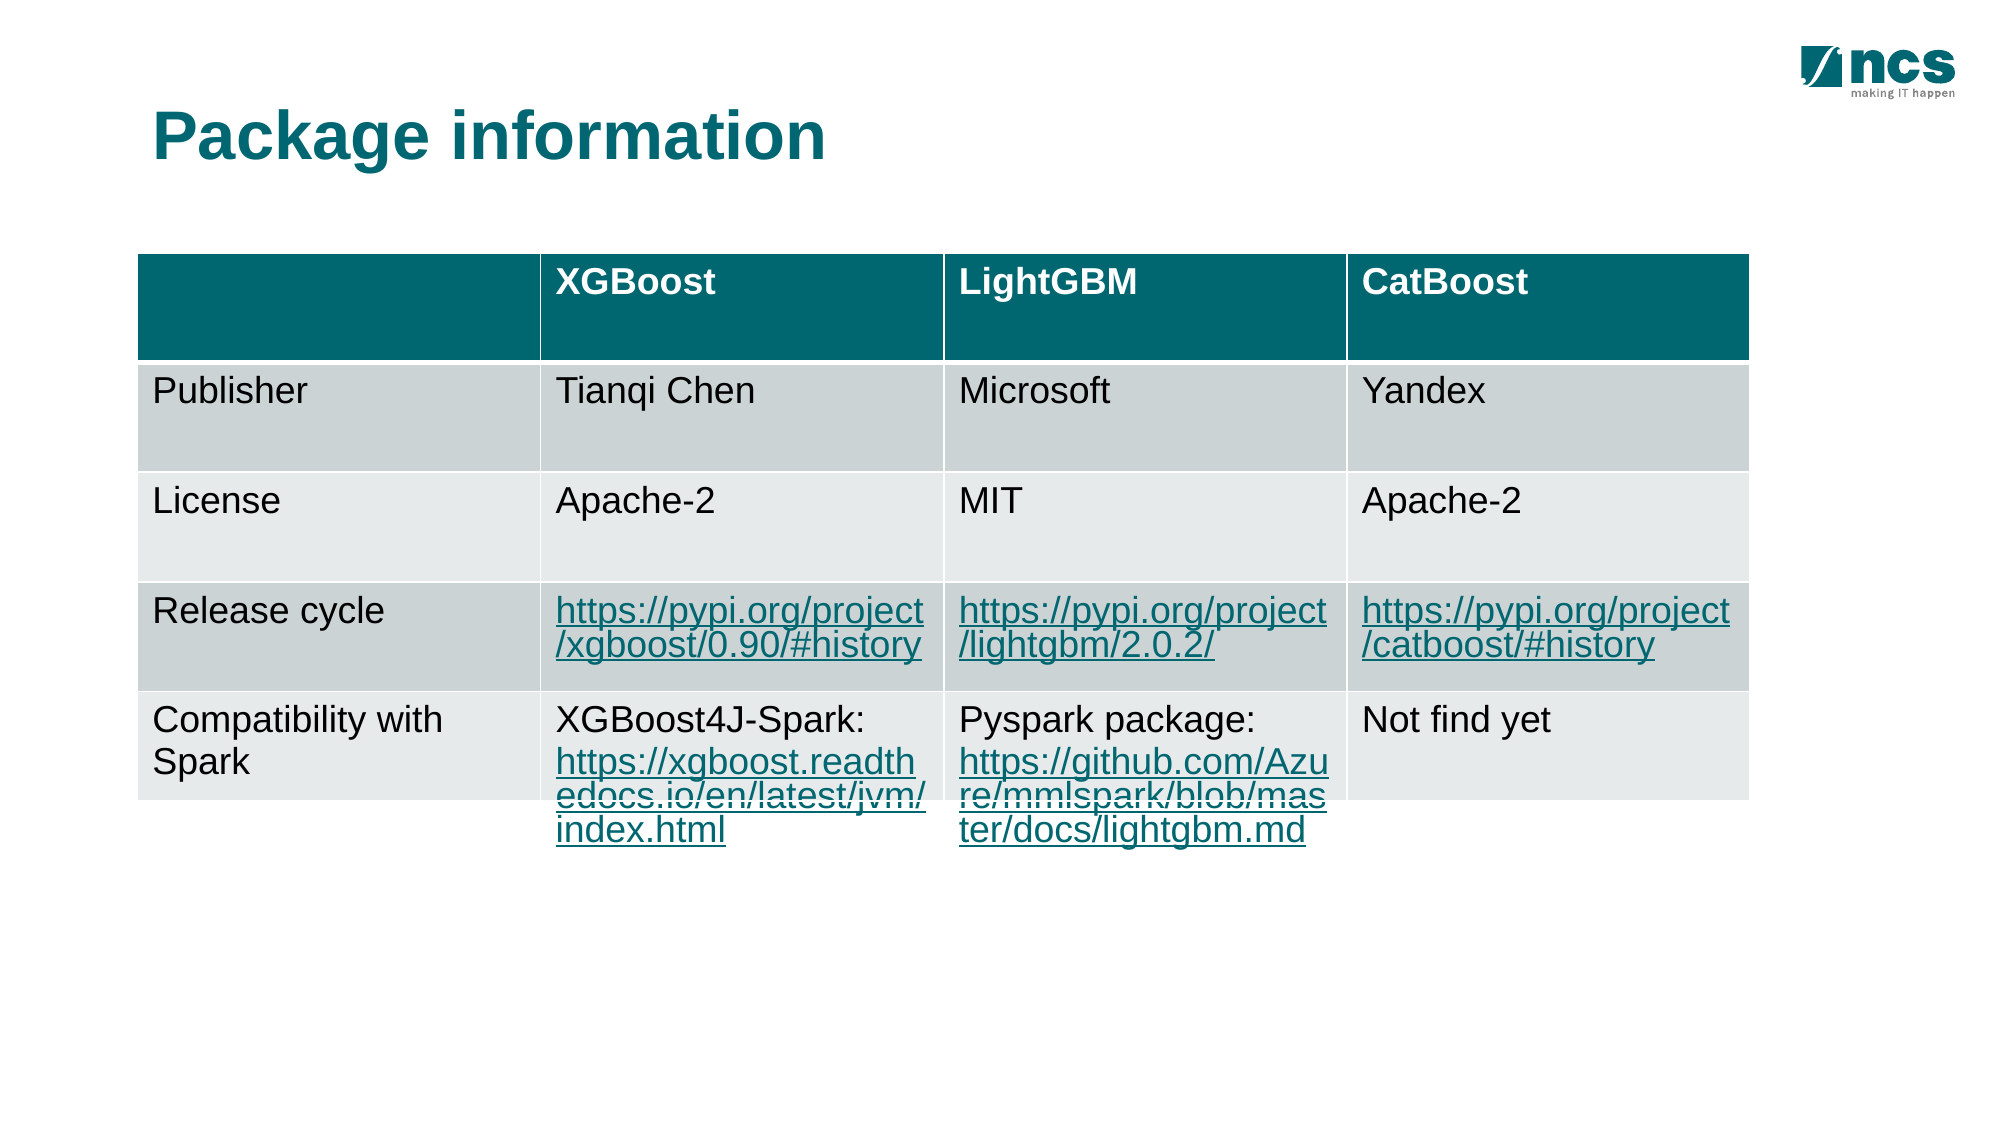

# Package information

|  | XGBoost | LightGBM | CatBoost |
| --- | --- | --- | --- |
| Publisher | Tianqi Chen | Microsoft | Yandex |
| License | Apache-2 | MIT | Apache-2 |
| Release cycle | https://pypi.org/project/xgboost/0.90/#history | https://pypi.org/project/lightgbm/2.0.2/ | https://pypi.org/project/catboost/#history |
| Compatibility with Spark | XGBoost4J-Spark: https://xgboost.readthedocs.io/en/latest/jvm/index.html | Pyspark package: https://github.com/Azure/mmlspark/blob/master/docs/lightgbm.md | Not find yet |